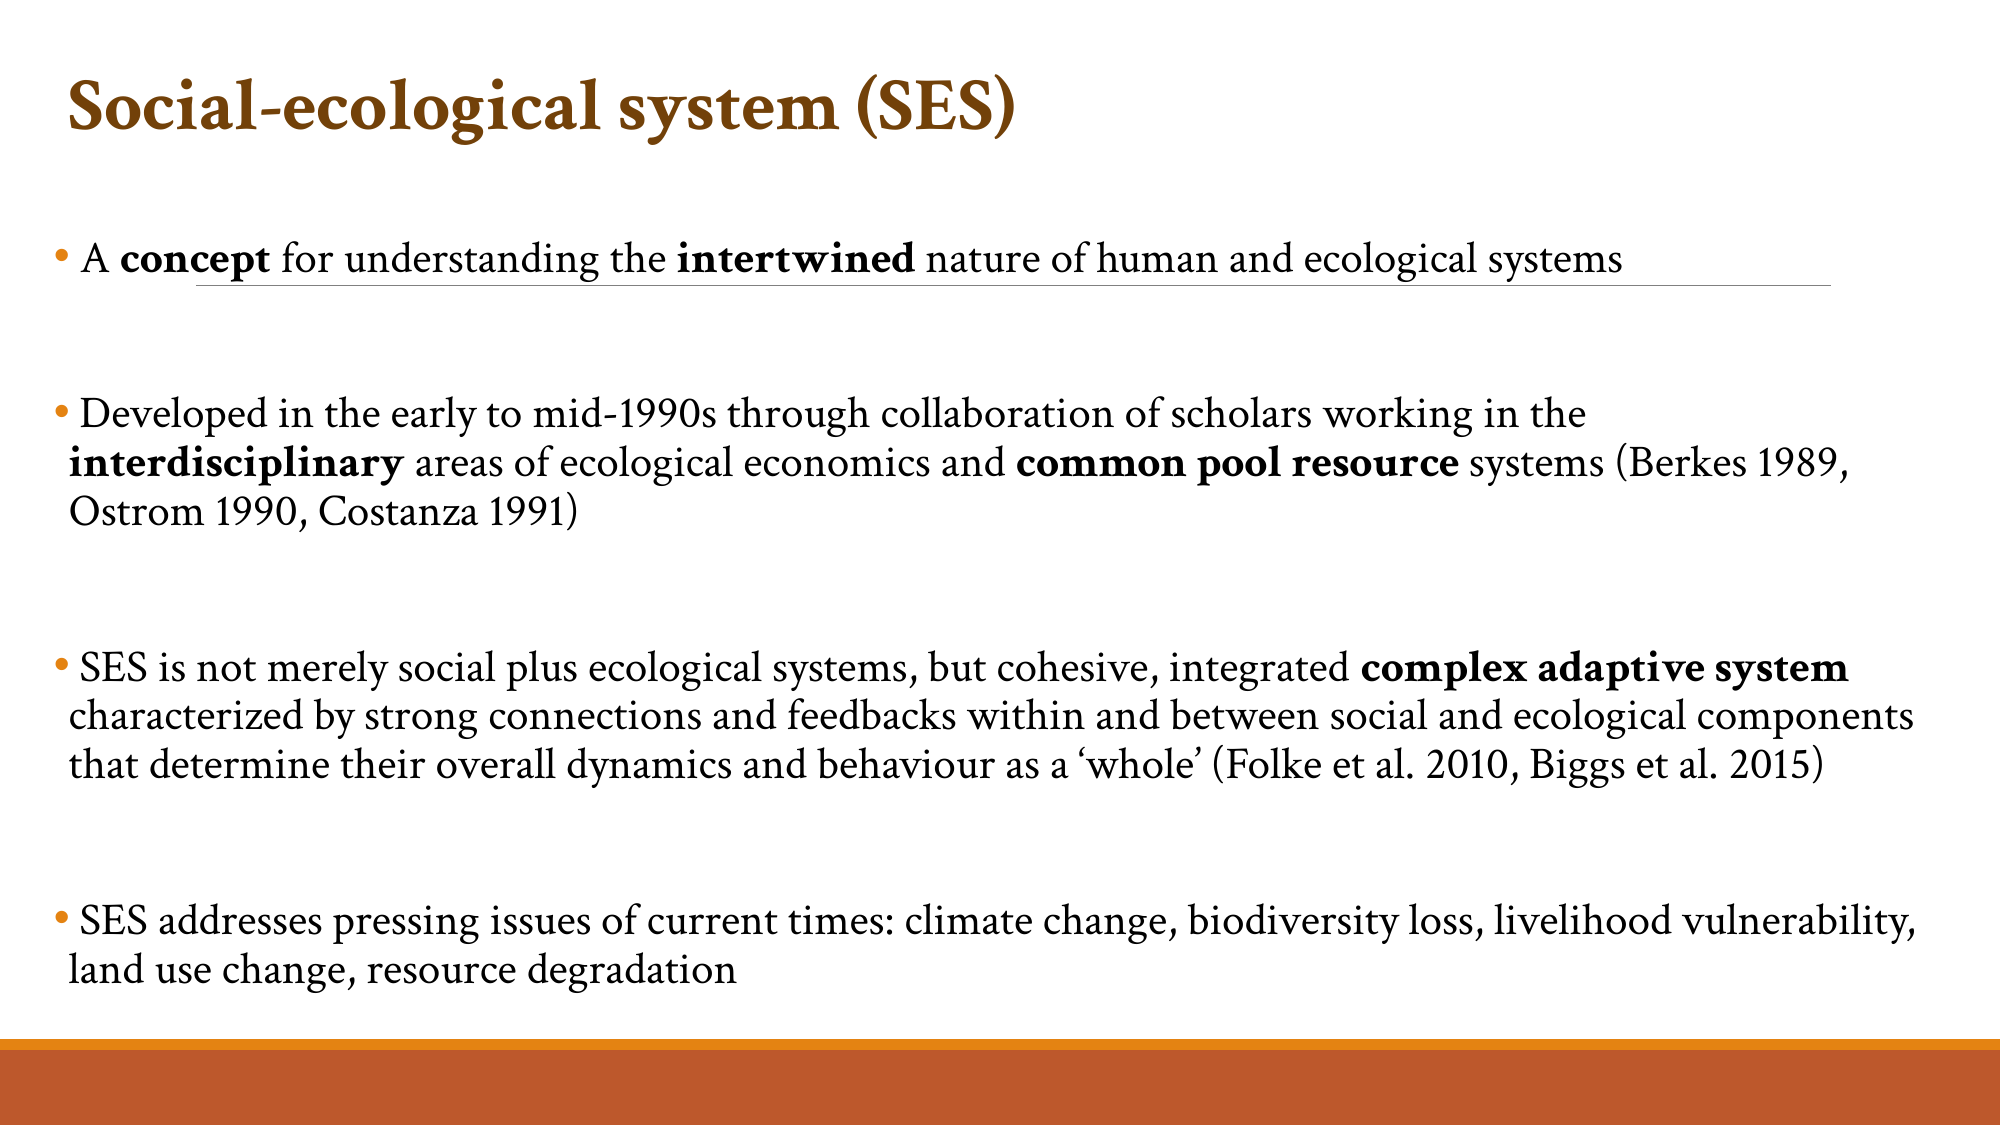

# Social-ecological system (SES)
 A concept for understanding the intertwined nature of human and ecological systems

 Developed in the early to mid-1990s through collaboration of scholars working in the interdisciplinary areas of ecological economics and common pool resource systems (Berkes 1989, Ostrom 1990, Costanza 1991)

 SES is not merely social plus ecological systems, but cohesive, integrated complex adaptive system characterized by strong connections and feedbacks within and between social and ecological components that determine their overall dynamics and behaviour as a ‘whole’ (Folke et al. 2010, Biggs et al. 2015)

 SES addresses pressing issues of current times: climate change, biodiversity loss, livelihood vulnerability, land use change, resource degradation